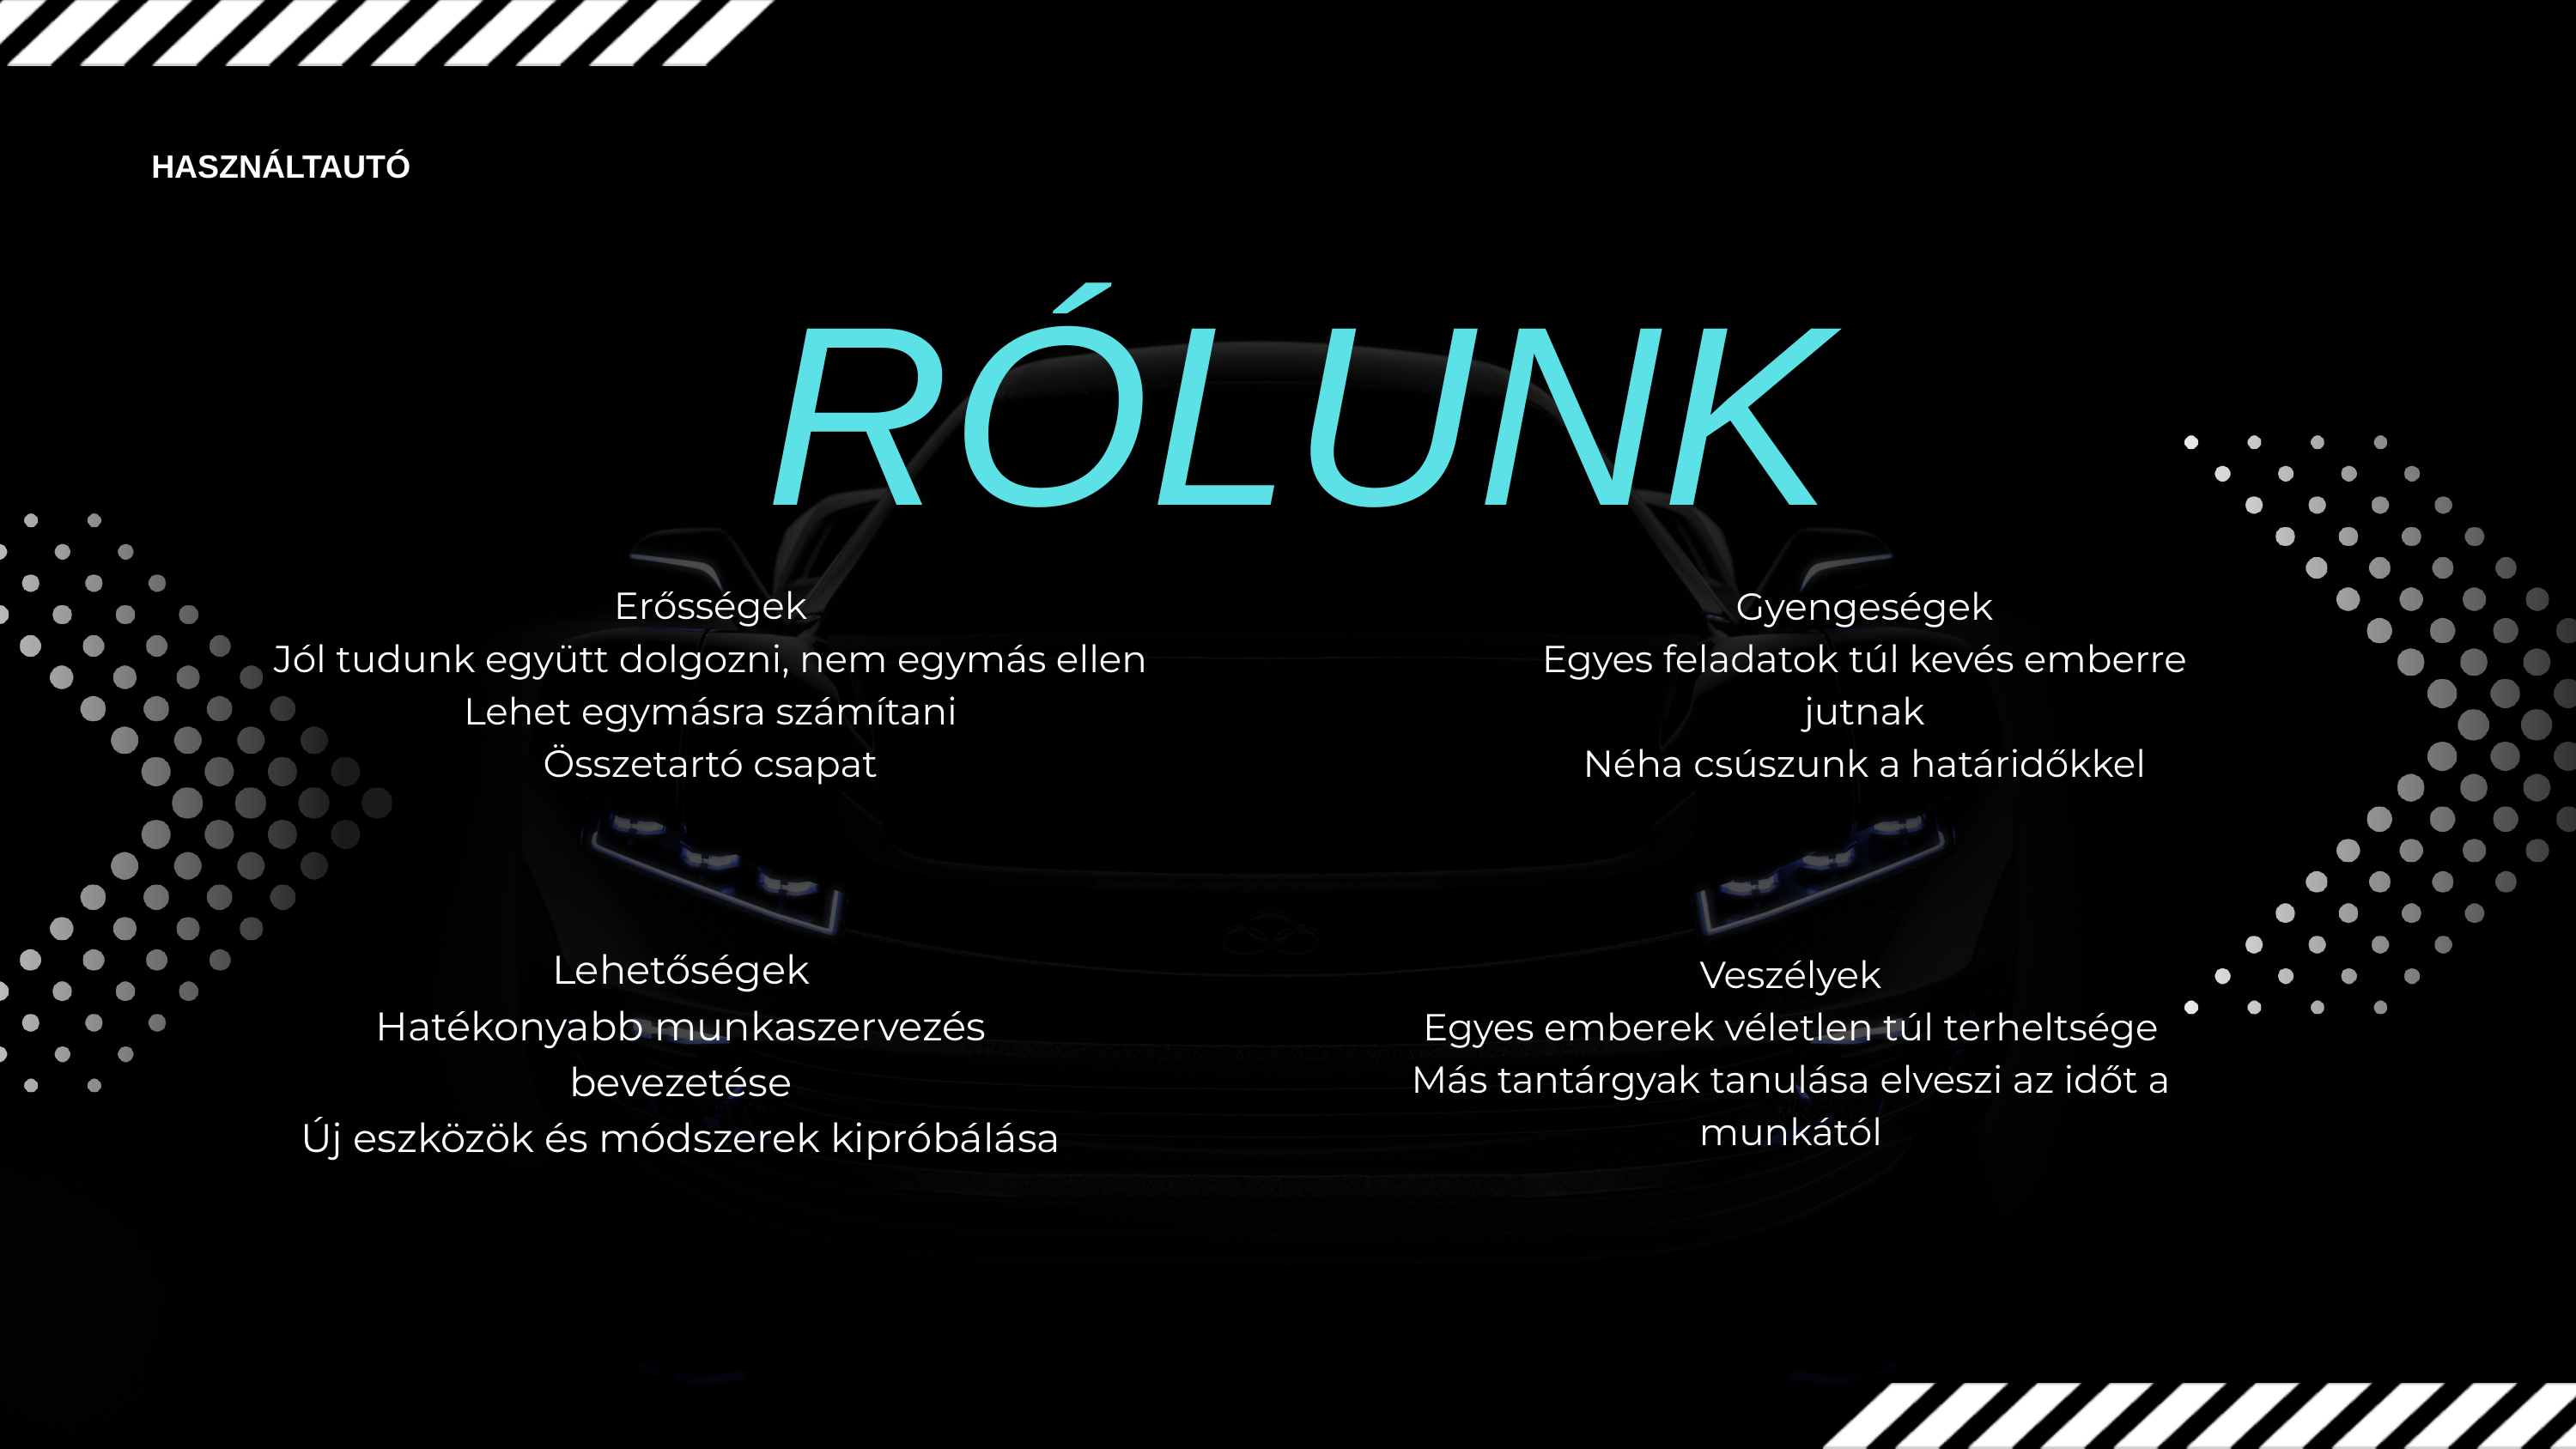

HASZNÁLTAUTÓ
RÓLUNK

Erősségek
Jól tudunk együtt dolgozni, nem egymás ellen
Lehet egymásra számítani
Összetartó csapat

Gyengeségek
Egyes feladatok túl kevés emberre jutnak
Néha csúszunk a határidőkkel

Lehetőségek
Hatékonyabb munkaszervezés bevezetése
Új eszközök és módszerek kipróbálása
Veszélyek
Egyes emberek véletlen túl terheltsége
Más tantárgyak tanulása elveszi az időt a munkától